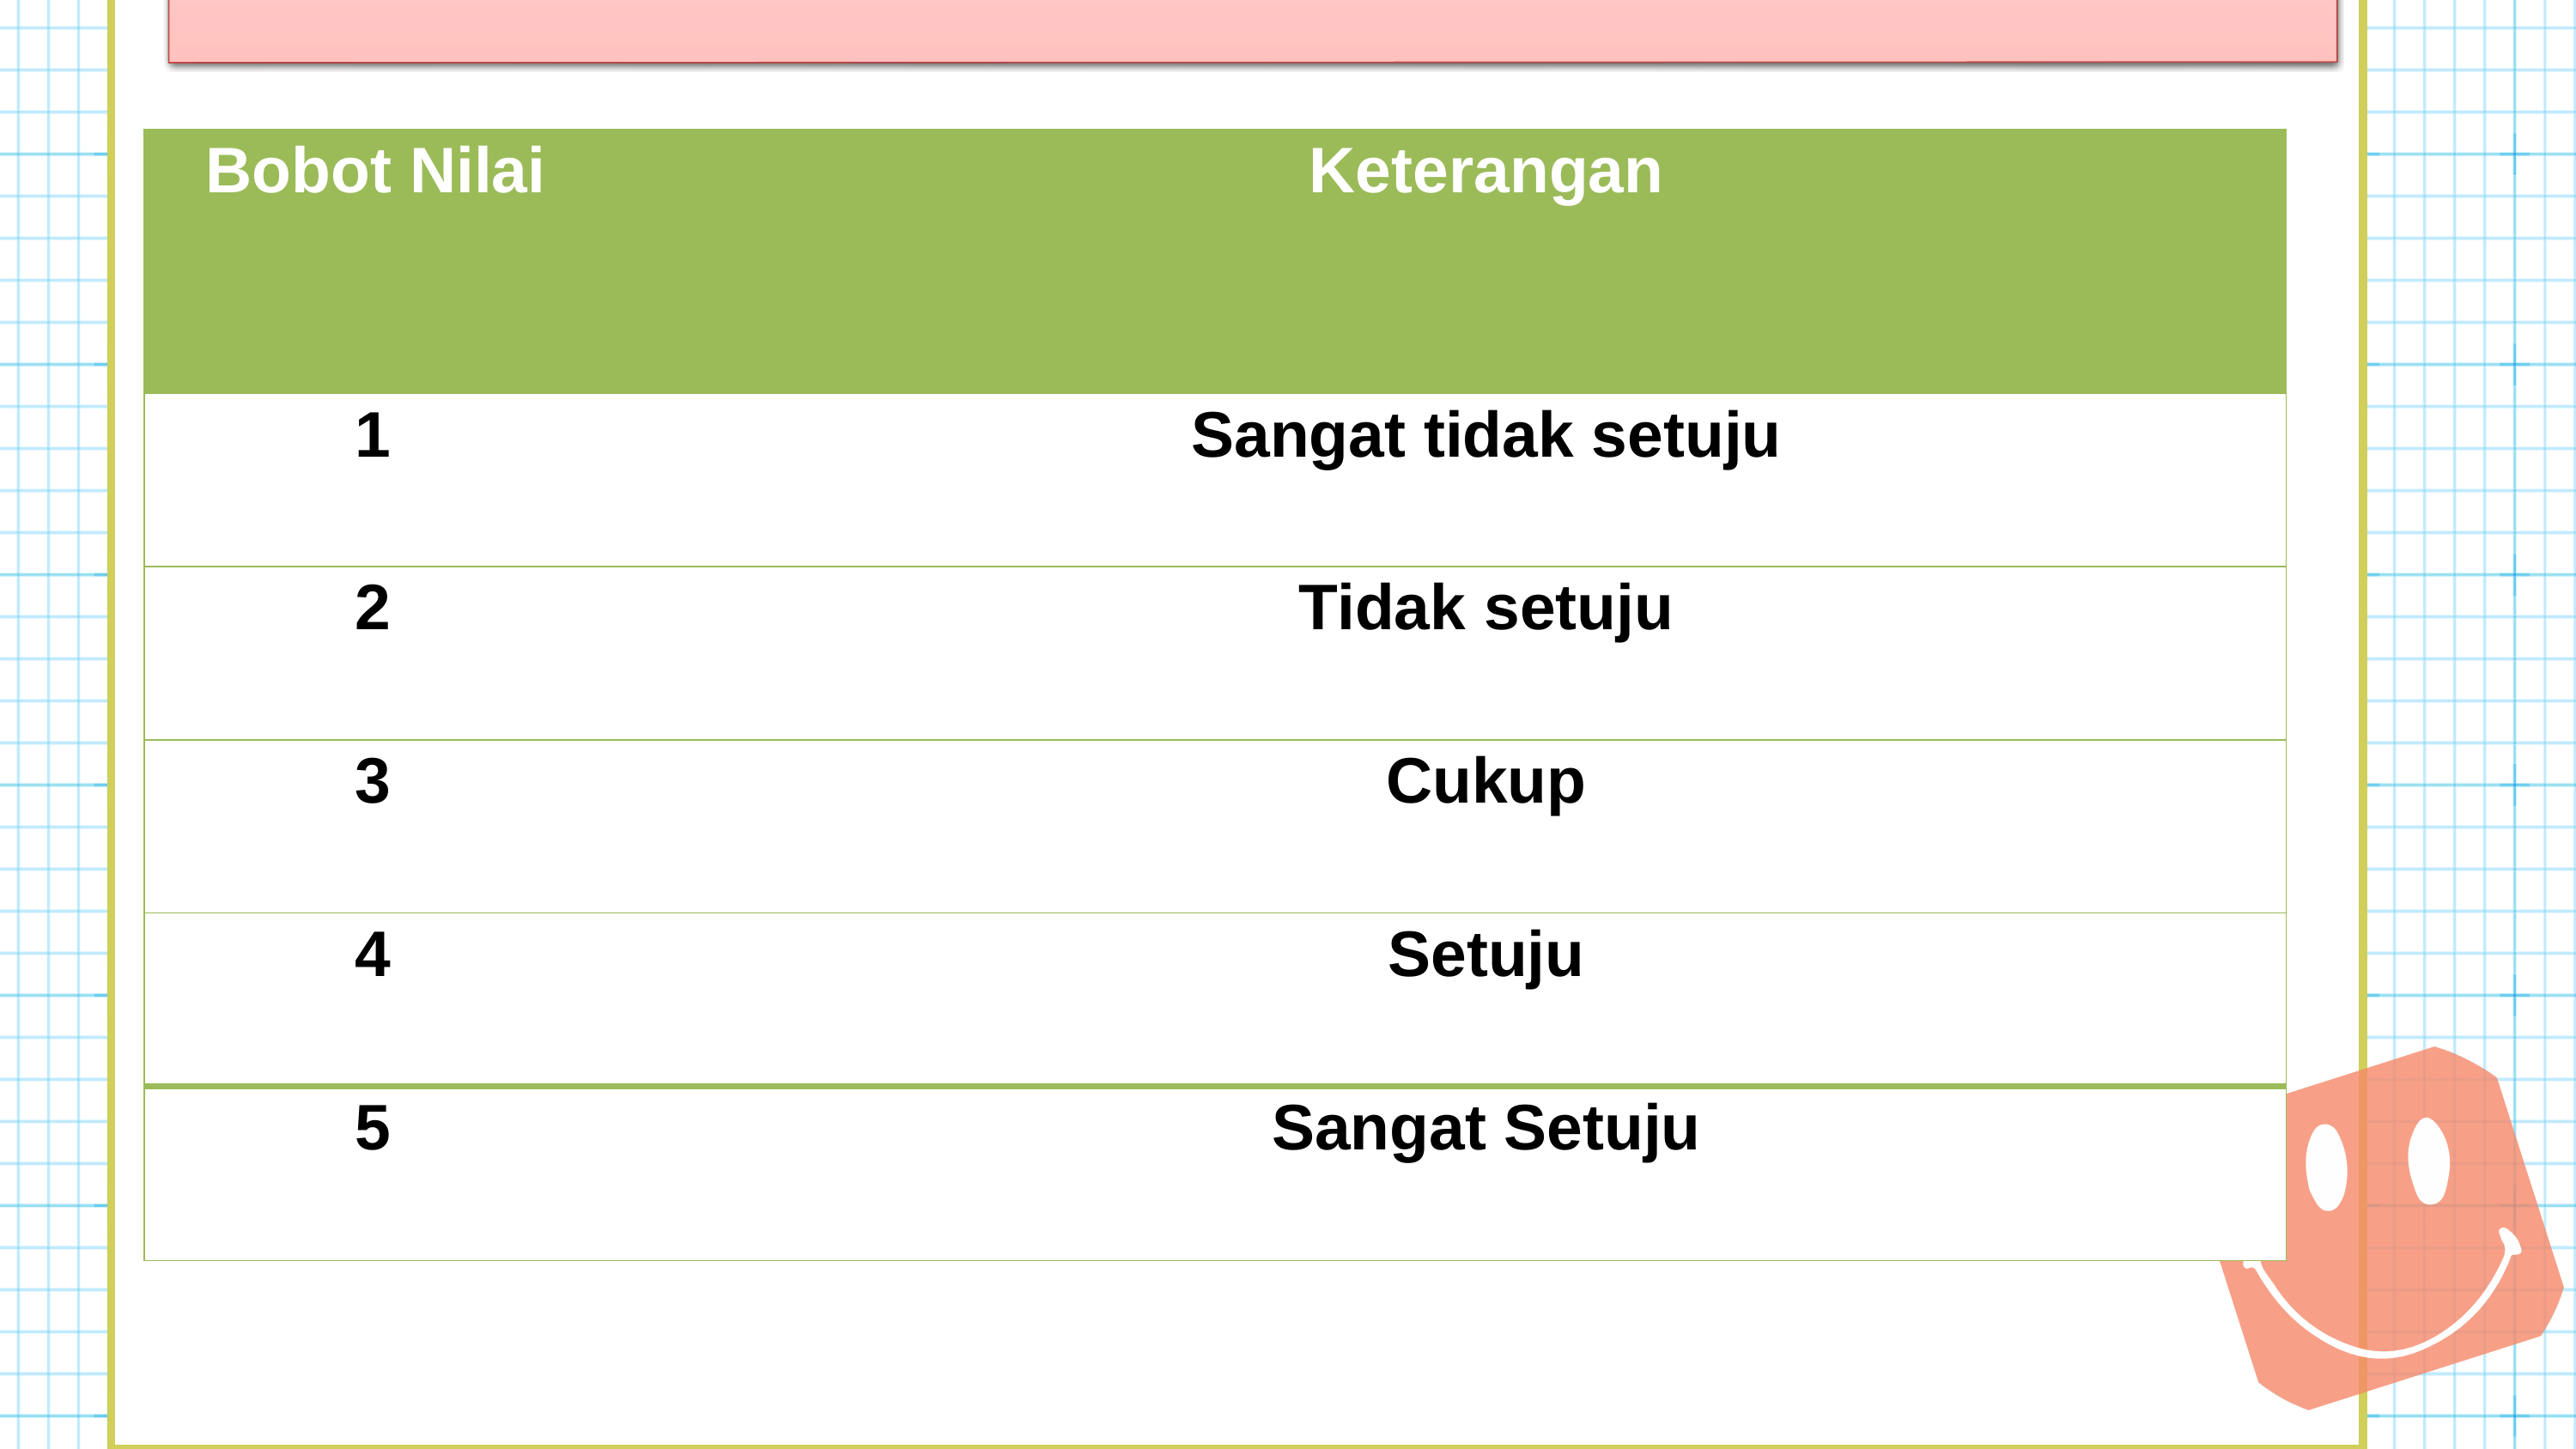

Pada pengujian user acceptance testing, pengguna diberikan kesempatan untuk menggunakan sistem dan dihimbau untuk menjawab pertanyaan dalam bentuk kuisioner dengan kriteria penilaian yang terdapat pada tabel 1.

TABLE 1. BOBOT PENILAIAN PENGGUNA

| Bobot Nilai | Keterangan |
| --- | --- |
| 1 | Sangat tidak setuju |
| 2 | Tidak setuju |
| 3 | Cukup |
| 4 | Setuju |
| 5 | Sangat Setuju |